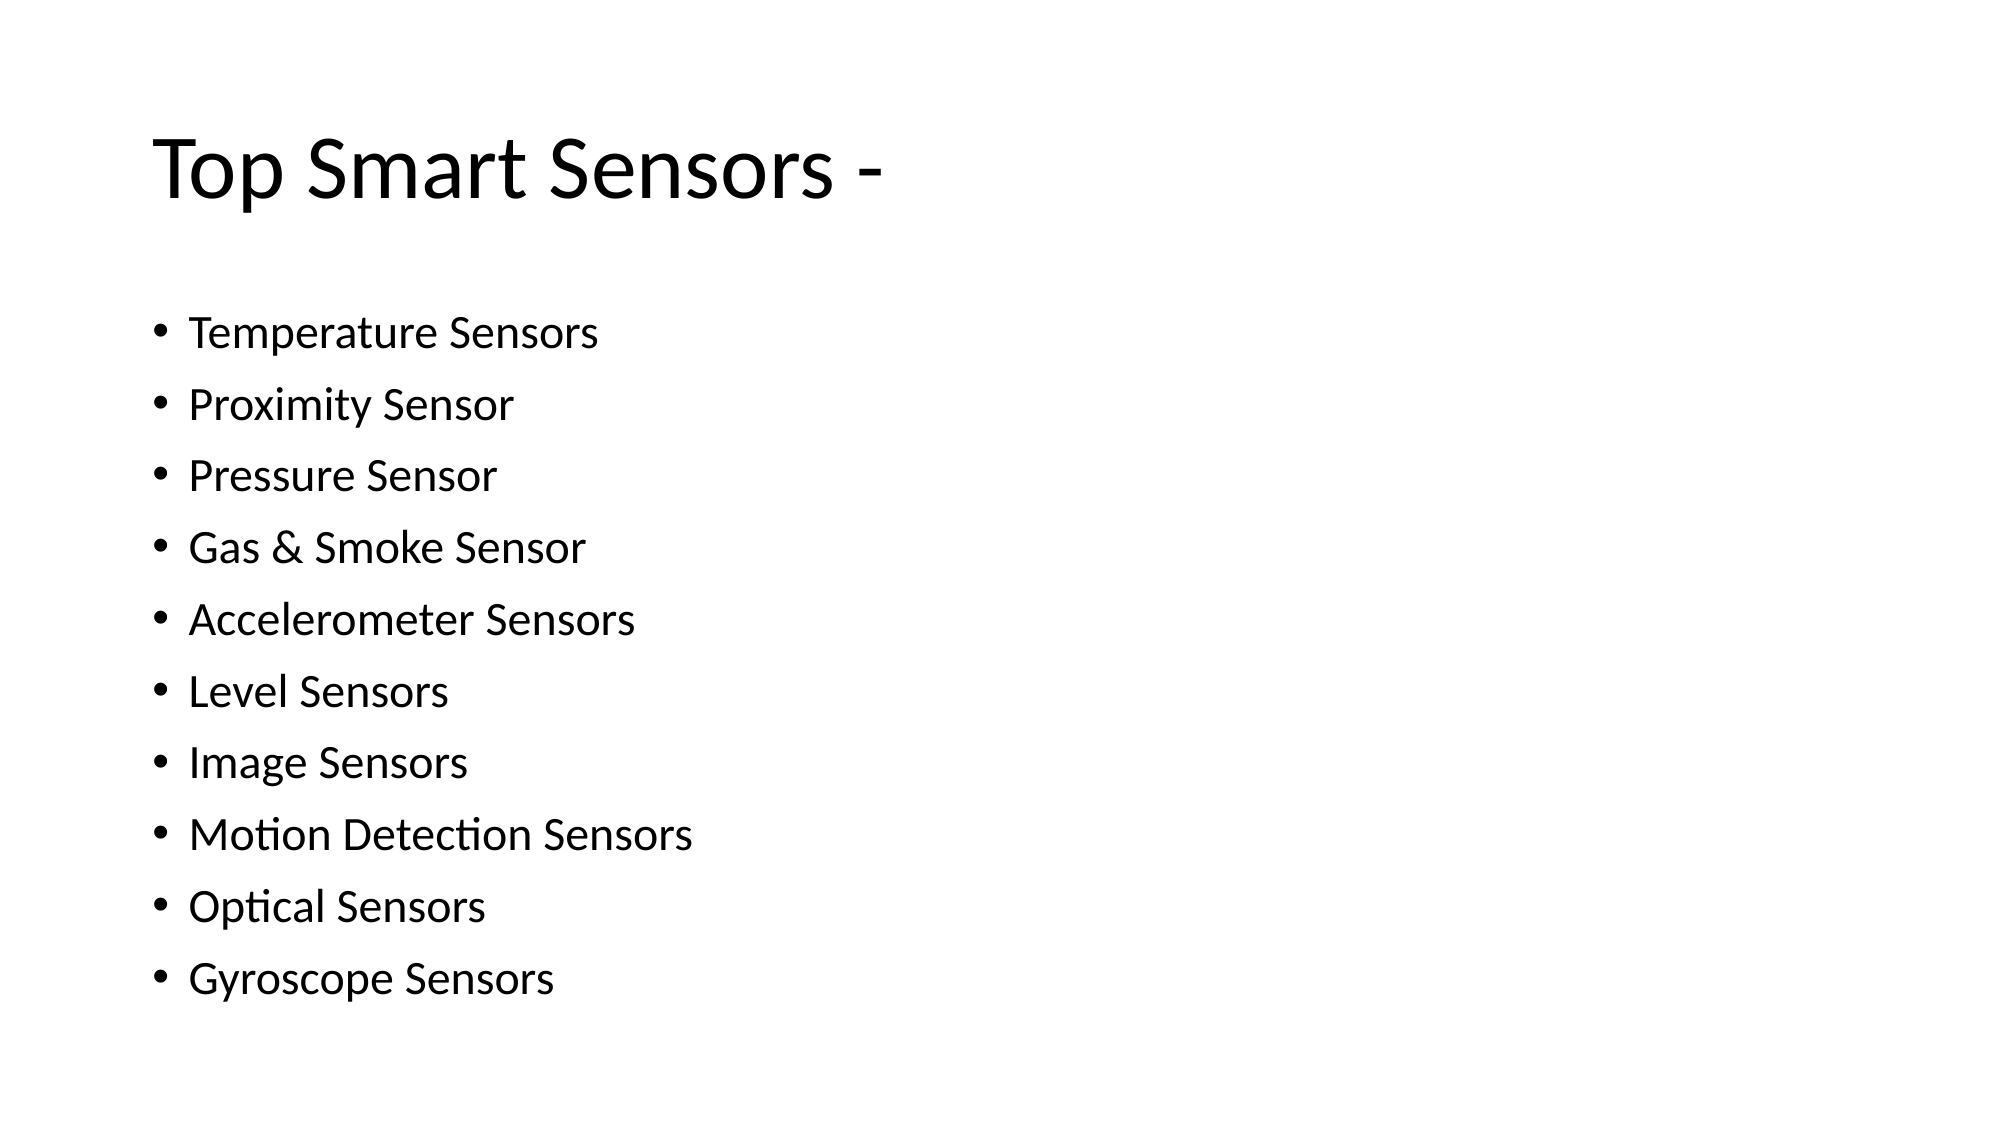

# Top Smart Sensors -
Temperature Sensors
Proximity Sensor
Pressure Sensor
Gas & Smoke Sensor
Accelerometer Sensors
Level Sensors
Image Sensors
Motion Detection Sensors
Optical Sensors
Gyroscope Sensors